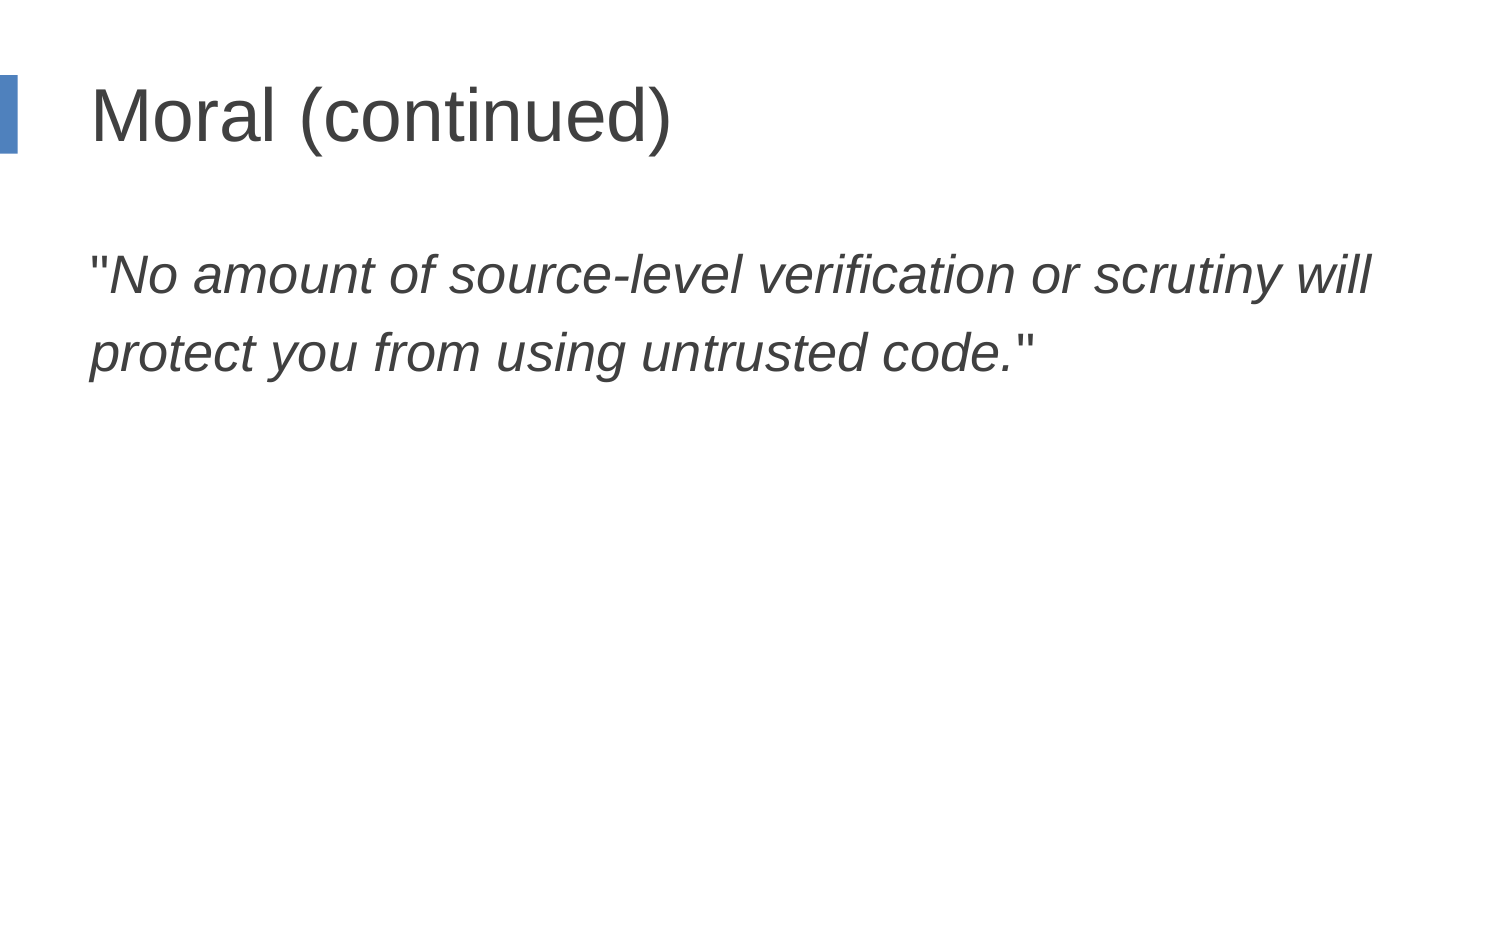

# Moral (continued)
"No amount of source-level verification or scrutiny will protect you from using untrusted code."